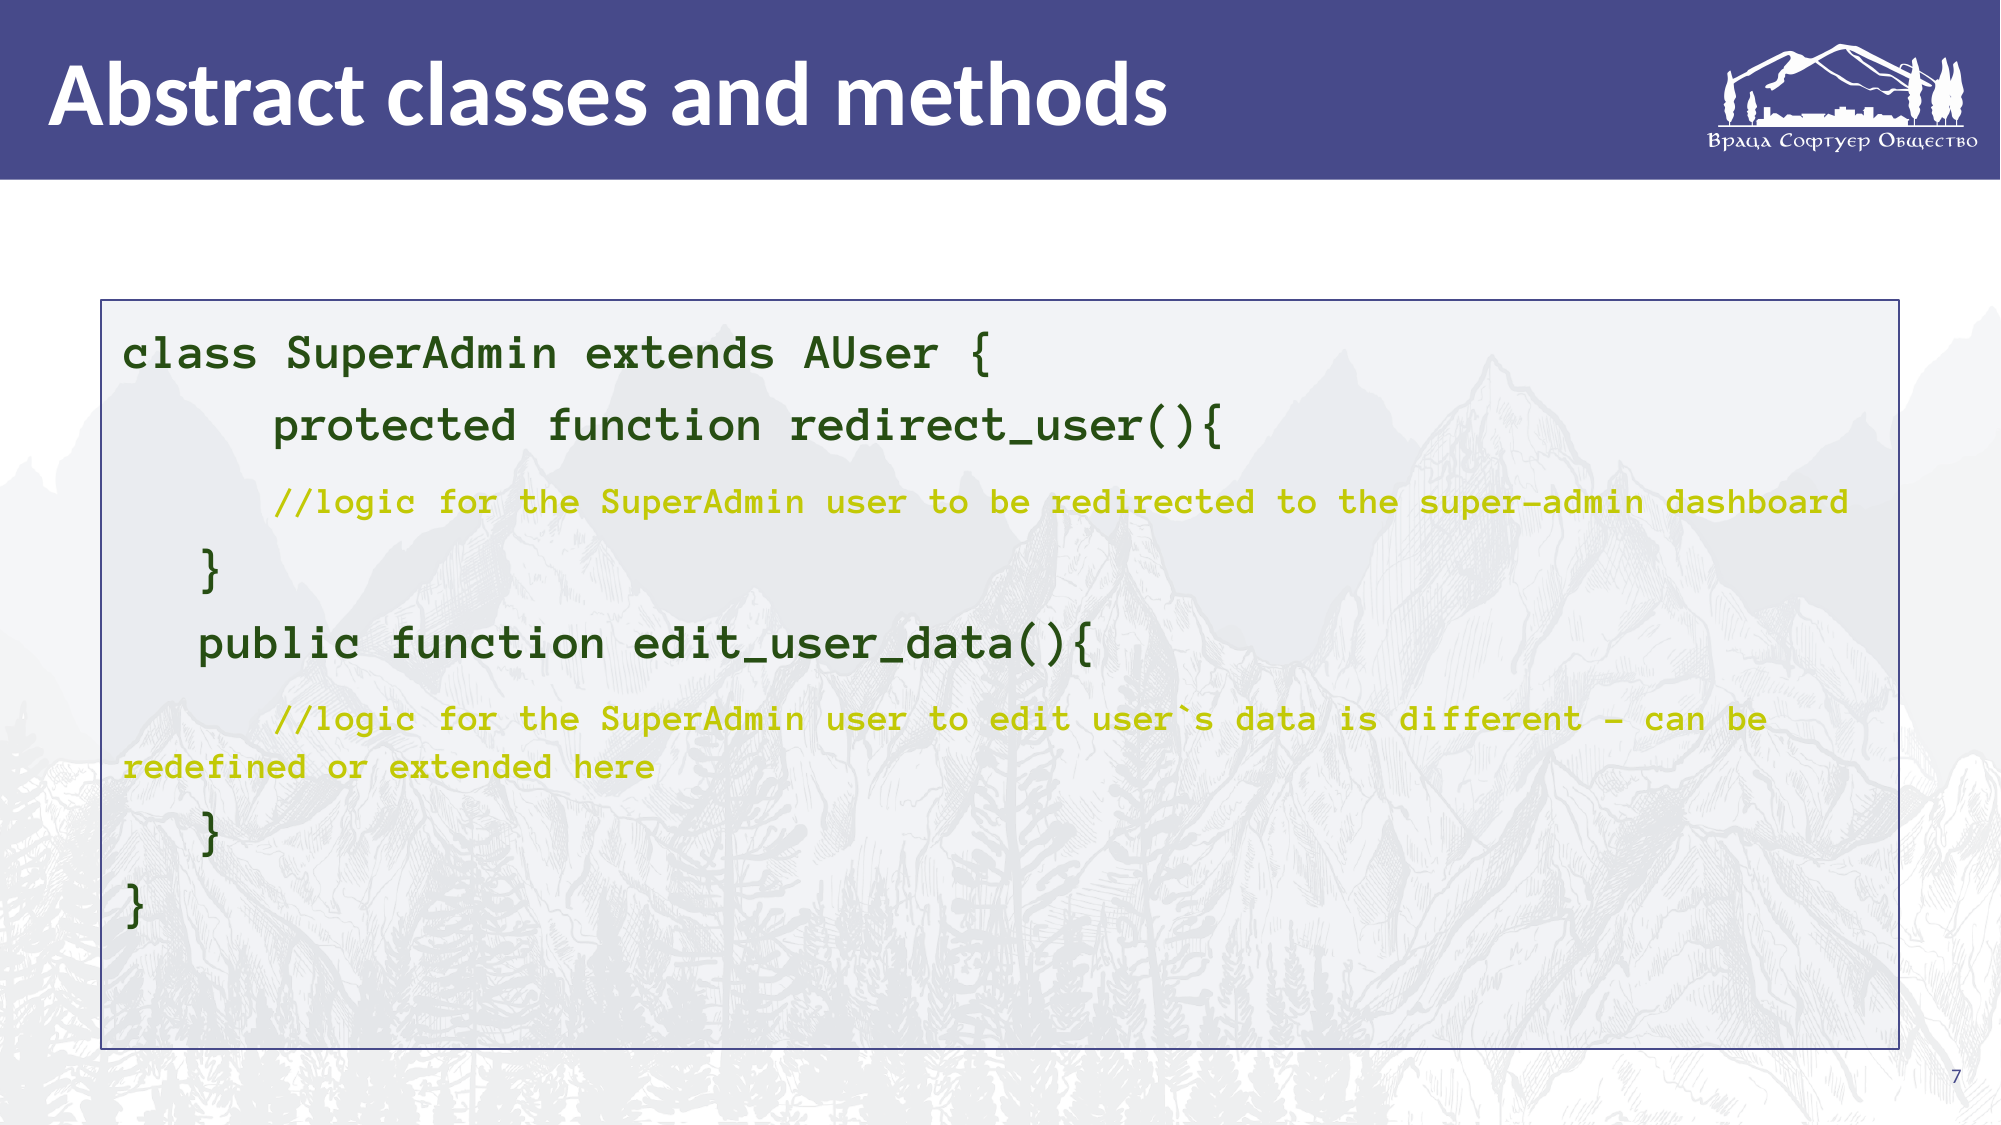

# Abstract classes and methods
class SuperAdmin extends AUser {
	protected function redirect_user(){
	//logic for the SuperAdmin user to be redirected to the super-admin dashboard
}
public function edit_user_data(){
	//logic for the SuperAdmin user to edit user`s data is different - can be redefined or extended here
}
}
7